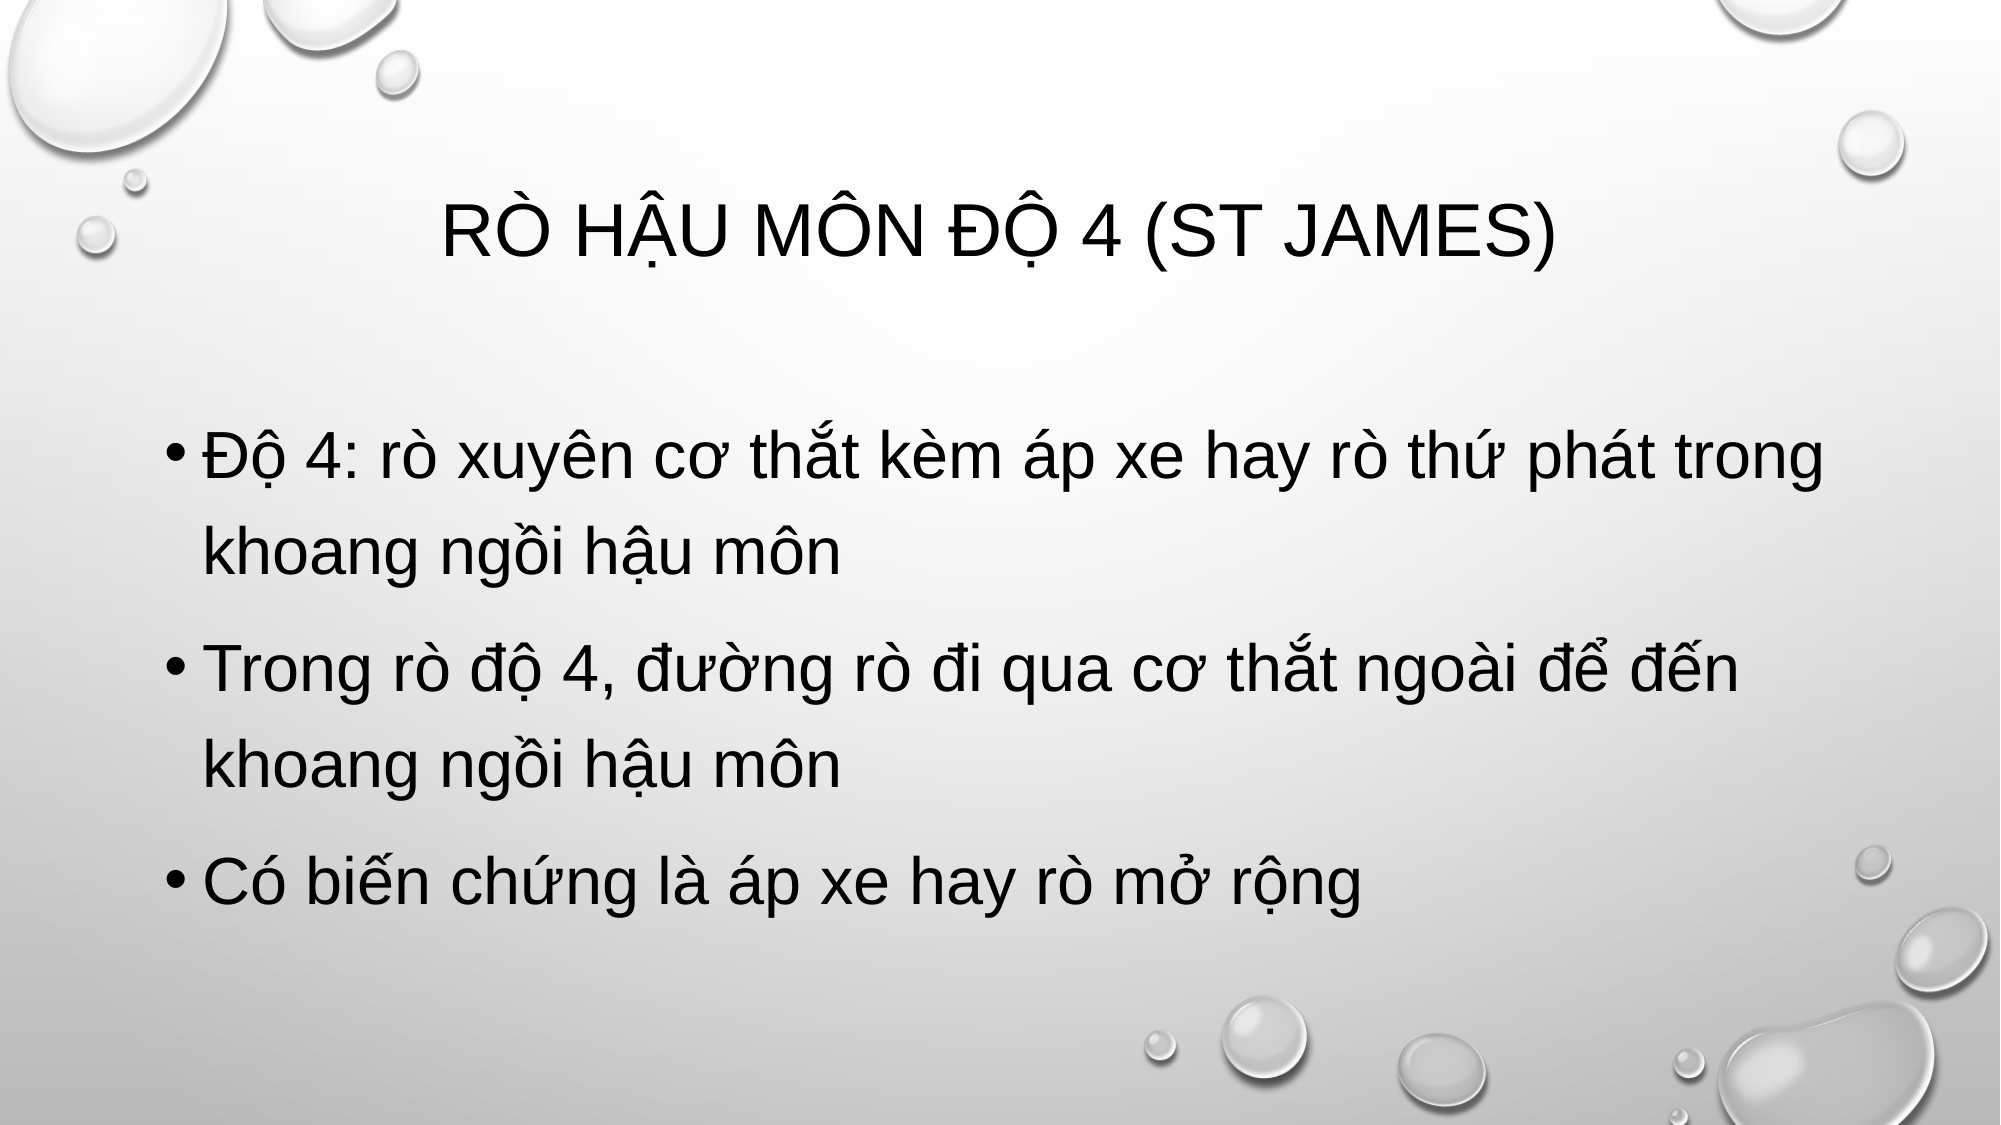

# Rò hậu môn độ 4 (St JAmes)
Độ 4: rò xuyên cơ thắt kèm áp xe hay rò thứ phát trong khoang ngồi hậu môn
Trong rò độ 4, đường rò đi qua cơ thắt ngoài để đến khoang ngồi hậu môn
Có biến chứng là áp xe hay rò mở rộng